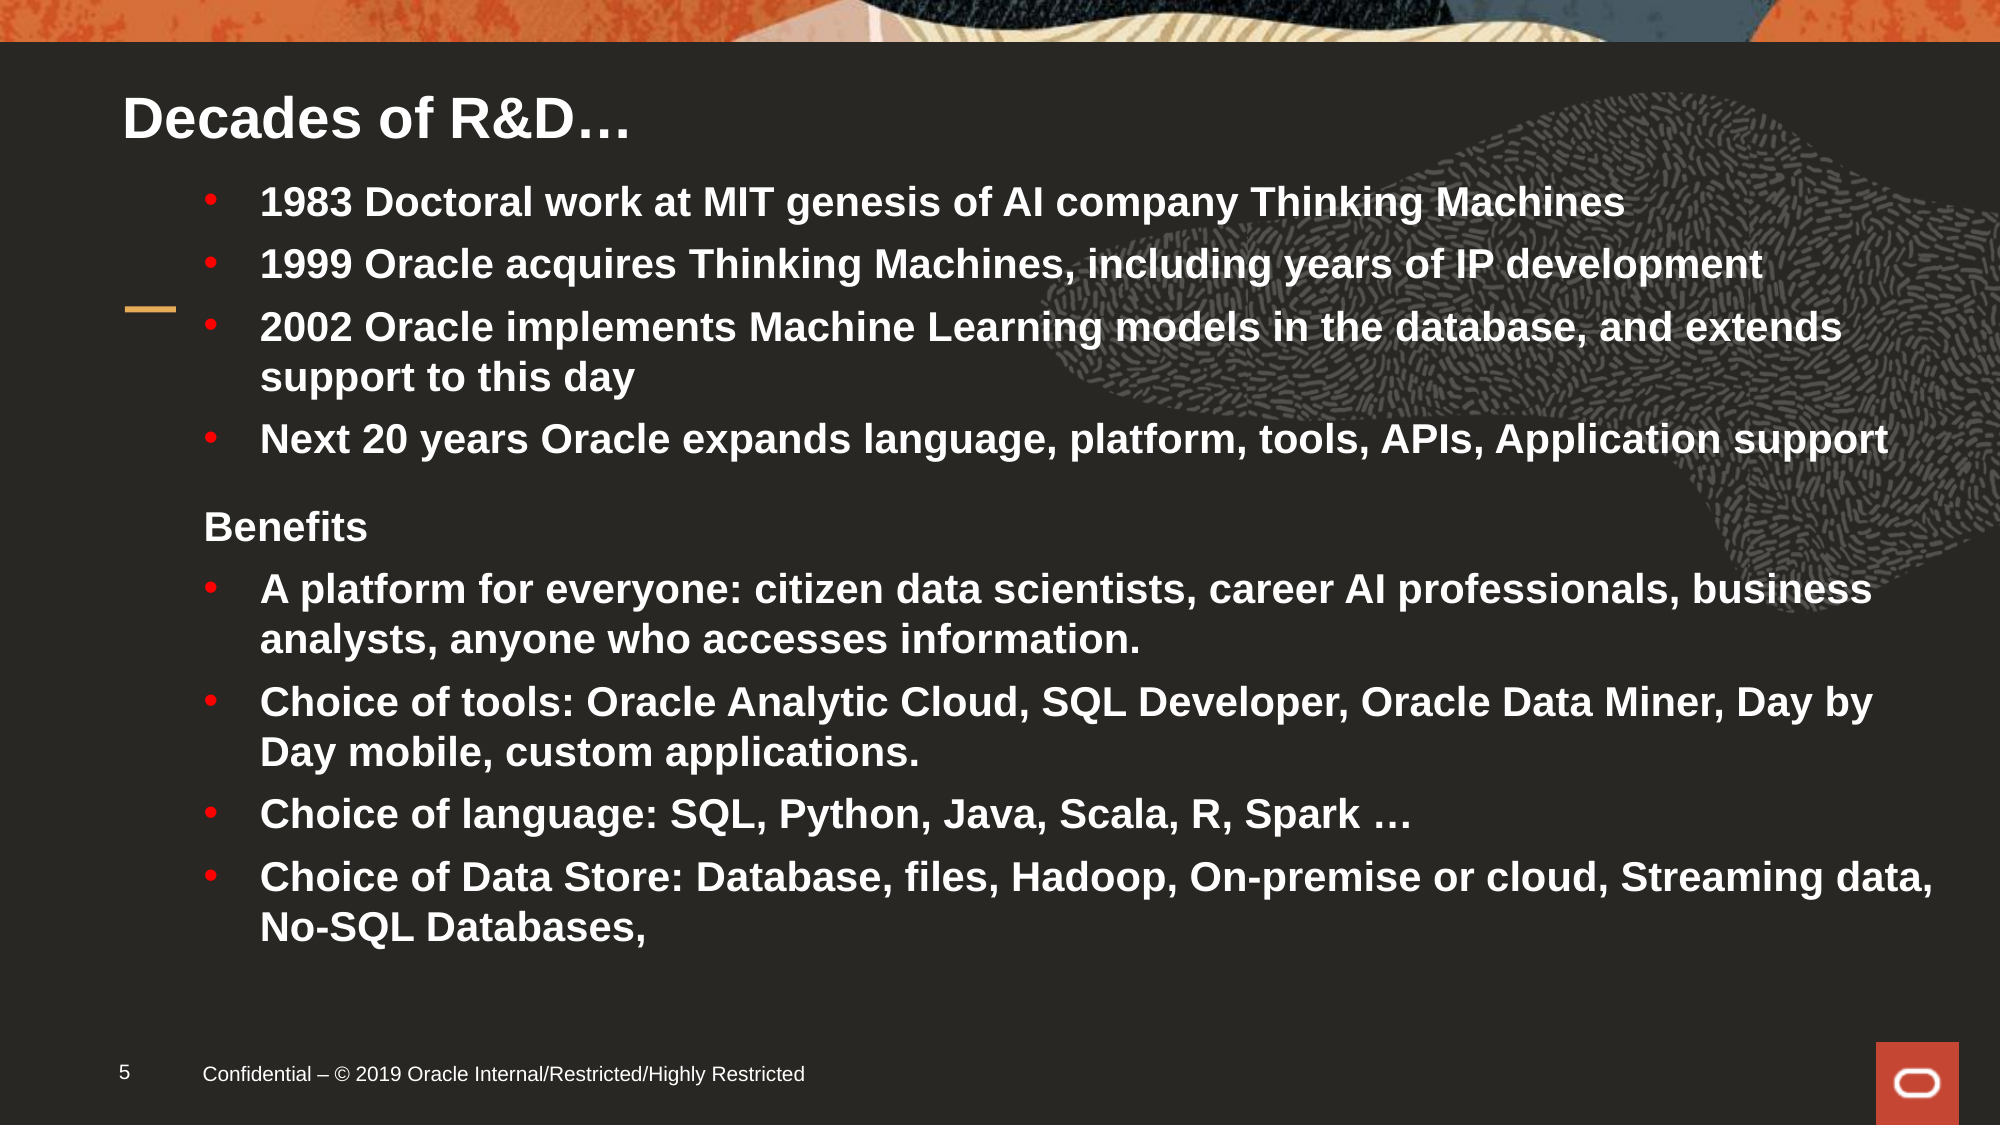

# Decades of R&D…
1983 Doctoral work at MIT genesis of AI company Thinking Machines
1999 Oracle acquires Thinking Machines, including years of IP development
2002 Oracle implements Machine Learning models in the database, and extends support to this day
Next 20 years Oracle expands language, platform, tools, APIs, Application support
Benefits
A platform for everyone: citizen data scientists, career AI professionals, business analysts, anyone who accesses information.
Choice of tools: Oracle Analytic Cloud, SQL Developer, Oracle Data Miner, Day by Day mobile, custom applications.
Choice of language: SQL, Python, Java, Scala, R, Spark …
Choice of Data Store: Database, files, Hadoop, On-premise or cloud, Streaming data, No-SQL Databases,
5
Confidential – © 2019 Oracle Internal/Restricted/Highly Restricted